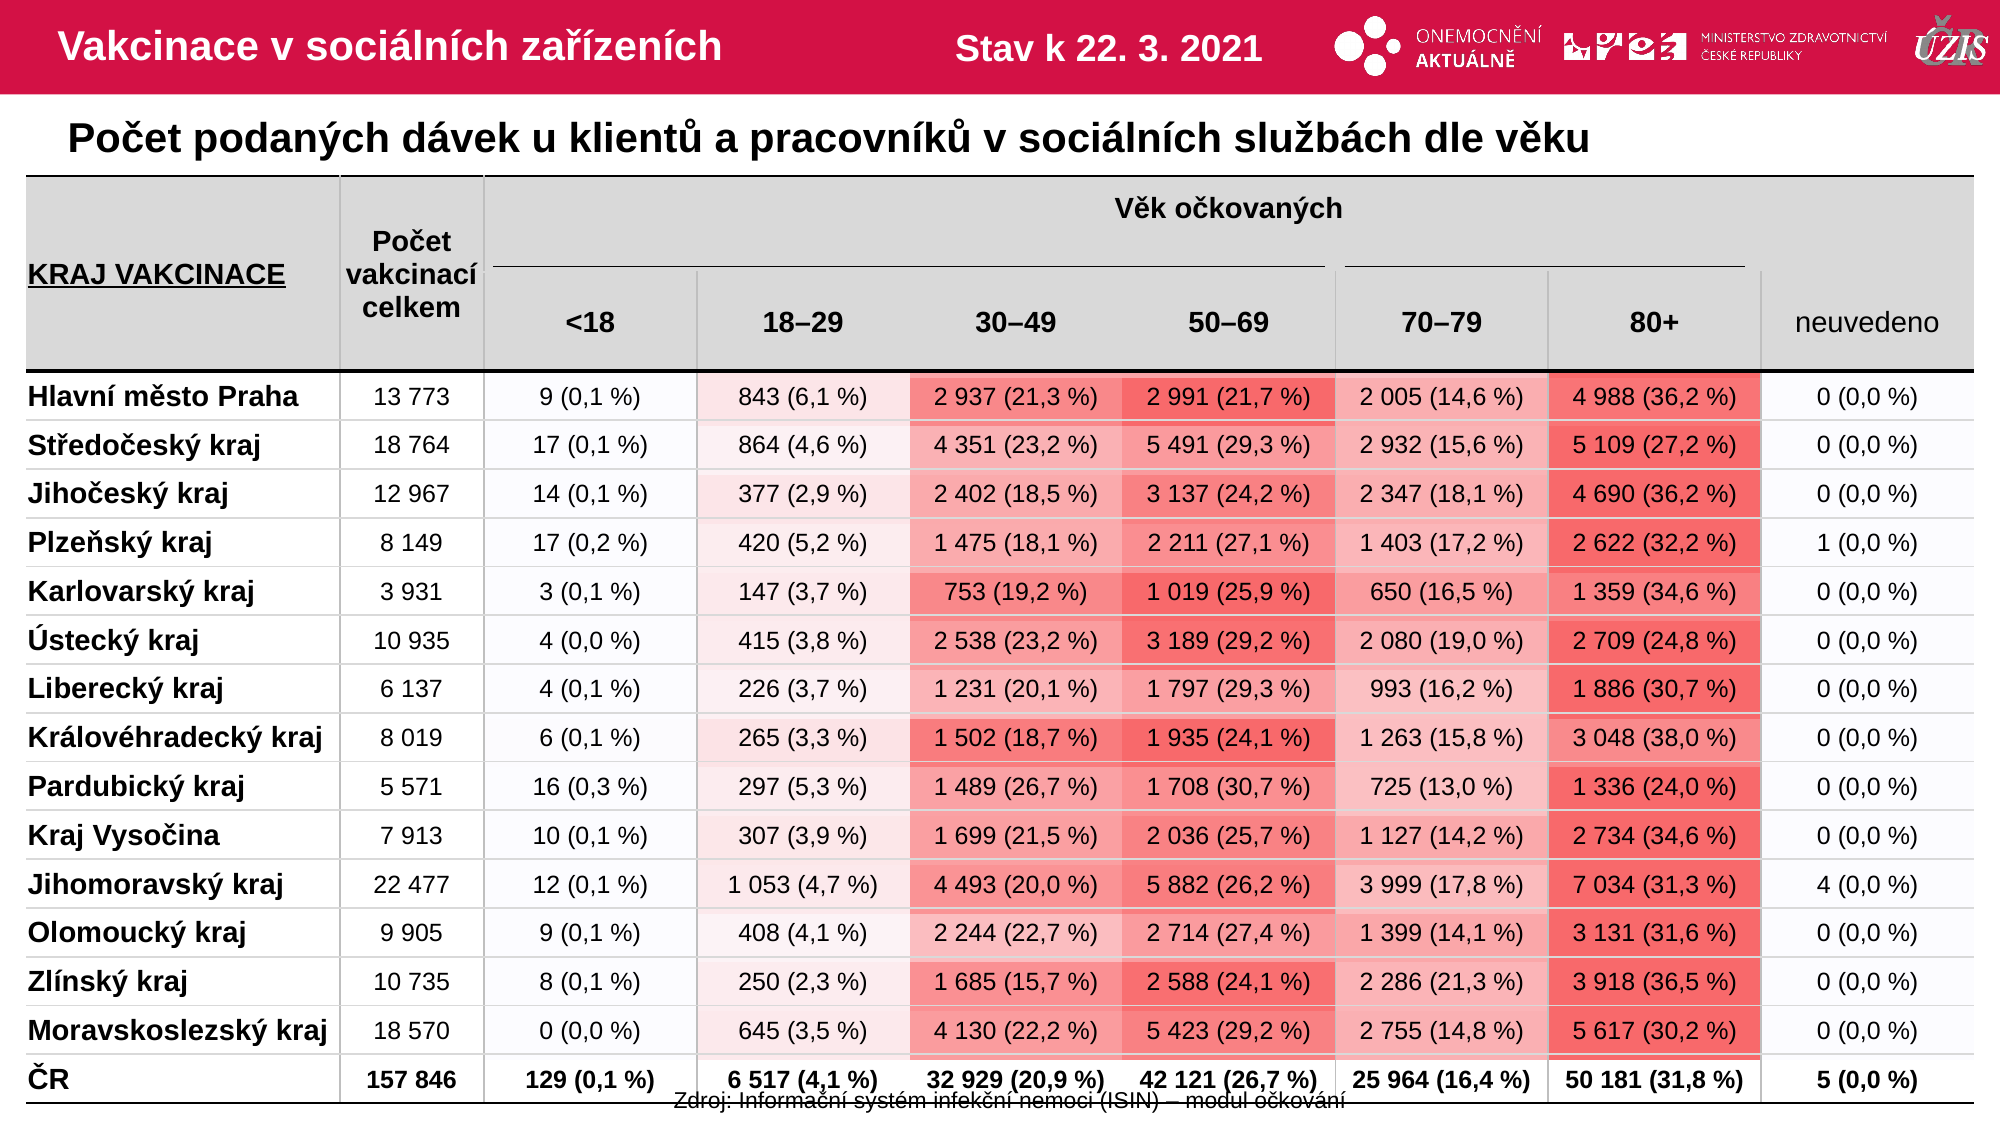

# Vakcinace v sociálních zařízeních
Stav k 22. 3. 2021
Počet podaných dávek u klientů a pracovníků v sociálních službách dle věku
| KRAJ VAKCINACE | Počet vakcinací celkem | Věk očkovaných |  |  |  |  |  |  |
| --- | --- | --- | --- | --- | --- | --- | --- | --- |
|  |  | <18 | 18–29 | 30–49 | 50–69 | 70–79 | 80+ | neuvedeno |
| Hlavní město Praha | 13 773 | 9 (0,1 %) | 843 (6,1 %) | 2 937 (21,3 %) | 2 991 (21,7 %) | 2 005 (14,6 %) | 4 988 (36,2 %) | 0 (0,0 %) |
| Středočeský kraj | 18 764 | 17 (0,1 %) | 864 (4,6 %) | 4 351 (23,2 %) | 5 491 (29,3 %) | 2 932 (15,6 %) | 5 109 (27,2 %) | 0 (0,0 %) |
| Jihočeský kraj | 12 967 | 14 (0,1 %) | 377 (2,9 %) | 2 402 (18,5 %) | 3 137 (24,2 %) | 2 347 (18,1 %) | 4 690 (36,2 %) | 0 (0,0 %) |
| Plzeňský kraj | 8 149 | 17 (0,2 %) | 420 (5,2 %) | 1 475 (18,1 %) | 2 211 (27,1 %) | 1 403 (17,2 %) | 2 622 (32,2 %) | 1 (0,0 %) |
| Karlovarský kraj | 3 931 | 3 (0,1 %) | 147 (3,7 %) | 753 (19,2 %) | 1 019 (25,9 %) | 650 (16,5 %) | 1 359 (34,6 %) | 0 (0,0 %) |
| Ústecký kraj | 10 935 | 4 (0,0 %) | 415 (3,8 %) | 2 538 (23,2 %) | 3 189 (29,2 %) | 2 080 (19,0 %) | 2 709 (24,8 %) | 0 (0,0 %) |
| Liberecký kraj | 6 137 | 4 (0,1 %) | 226 (3,7 %) | 1 231 (20,1 %) | 1 797 (29,3 %) | 993 (16,2 %) | 1 886 (30,7 %) | 0 (0,0 %) |
| Královéhradecký kraj | 8 019 | 6 (0,1 %) | 265 (3,3 %) | 1 502 (18,7 %) | 1 935 (24,1 %) | 1 263 (15,8 %) | 3 048 (38,0 %) | 0 (0,0 %) |
| Pardubický kraj | 5 571 | 16 (0,3 %) | 297 (5,3 %) | 1 489 (26,7 %) | 1 708 (30,7 %) | 725 (13,0 %) | 1 336 (24,0 %) | 0 (0,0 %) |
| Kraj Vysočina | 7 913 | 10 (0,1 %) | 307 (3,9 %) | 1 699 (21,5 %) | 2 036 (25,7 %) | 1 127 (14,2 %) | 2 734 (34,6 %) | 0 (0,0 %) |
| Jihomoravský kraj | 22 477 | 12 (0,1 %) | 1 053 (4,7 %) | 4 493 (20,0 %) | 5 882 (26,2 %) | 3 999 (17,8 %) | 7 034 (31,3 %) | 4 (0,0 %) |
| Olomoucký kraj | 9 905 | 9 (0,1 %) | 408 (4,1 %) | 2 244 (22,7 %) | 2 714 (27,4 %) | 1 399 (14,1 %) | 3 131 (31,6 %) | 0 (0,0 %) |
| Zlínský kraj | 10 735 | 8 (0,1 %) | 250 (2,3 %) | 1 685 (15,7 %) | 2 588 (24,1 %) | 2 286 (21,3 %) | 3 918 (36,5 %) | 0 (0,0 %) |
| Moravskoslezský kraj | 18 570 | 0 (0,0 %) | 645 (3,5 %) | 4 130 (22,2 %) | 5 423 (29,2 %) | 2 755 (14,8 %) | 5 617 (30,2 %) | 0 (0,0 %) |
| ČR | 157 846 | 129 (0,1 %) | 6 517 (4,1 %) | 32 929 (20,9 %) | 42 121 (26,7 %) | 25 964 (16,4 %) | 50 181 (31,8 %) | 5 (0,0 %) |
|  |  |  |
| --- | --- | --- |
|  |  |  |  |  |  |  |
| --- | --- | --- | --- | --- | --- | --- |
|  |  |  |  |  |  |  |
|  |  |  |  |  |  |  |
|  |  |  |  |  |  |  |
|  |  |  |  |  |  |  |
|  |  |  |  |  |  |  |
|  |  |  |  |  |  |  |
|  |  |  |  |  |  |  |
|  |  |  |  |  |  |  |
|  |  |  |  |  |  |  |
|  |  |  |  |  |  |  |
|  |  |  |  |  |  |  |
|  |  |  |  |  |  |  |
|  |  |  |  |  |  |  |
|  |  |  |  |  |  |  |
Zdroj: Informační systém infekční nemoci (ISIN) – modul očkování